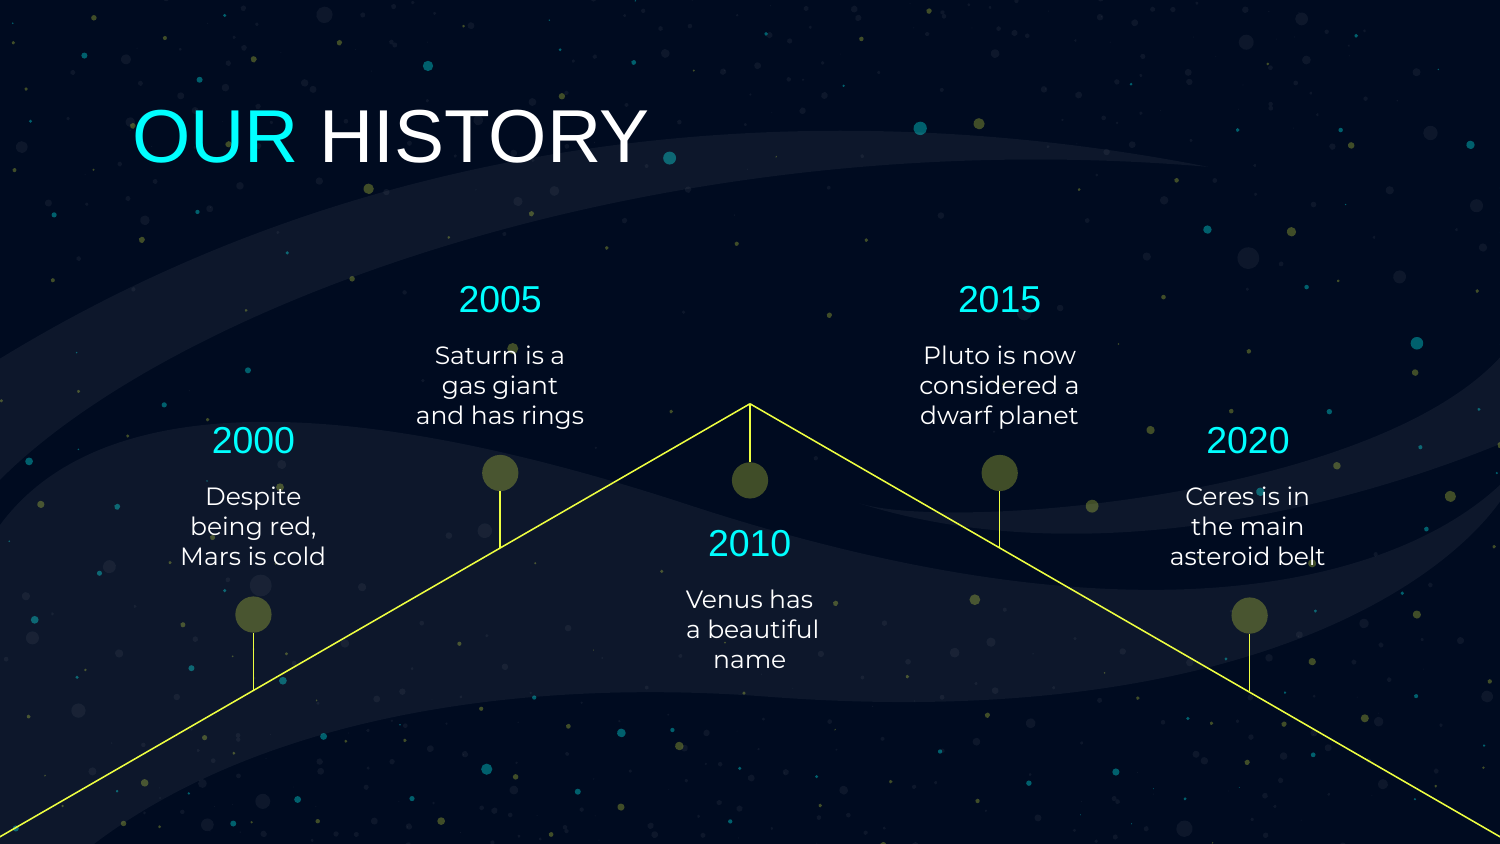

# OUR HISTORY
2005
2015
Saturn is a gas giant and has rings
Pluto is now considered a dwarf planet
2000
2020

Despite being red, Mars is cold
Ceres is in the main asteroid belt
2010
Venus has
 a beautiful name